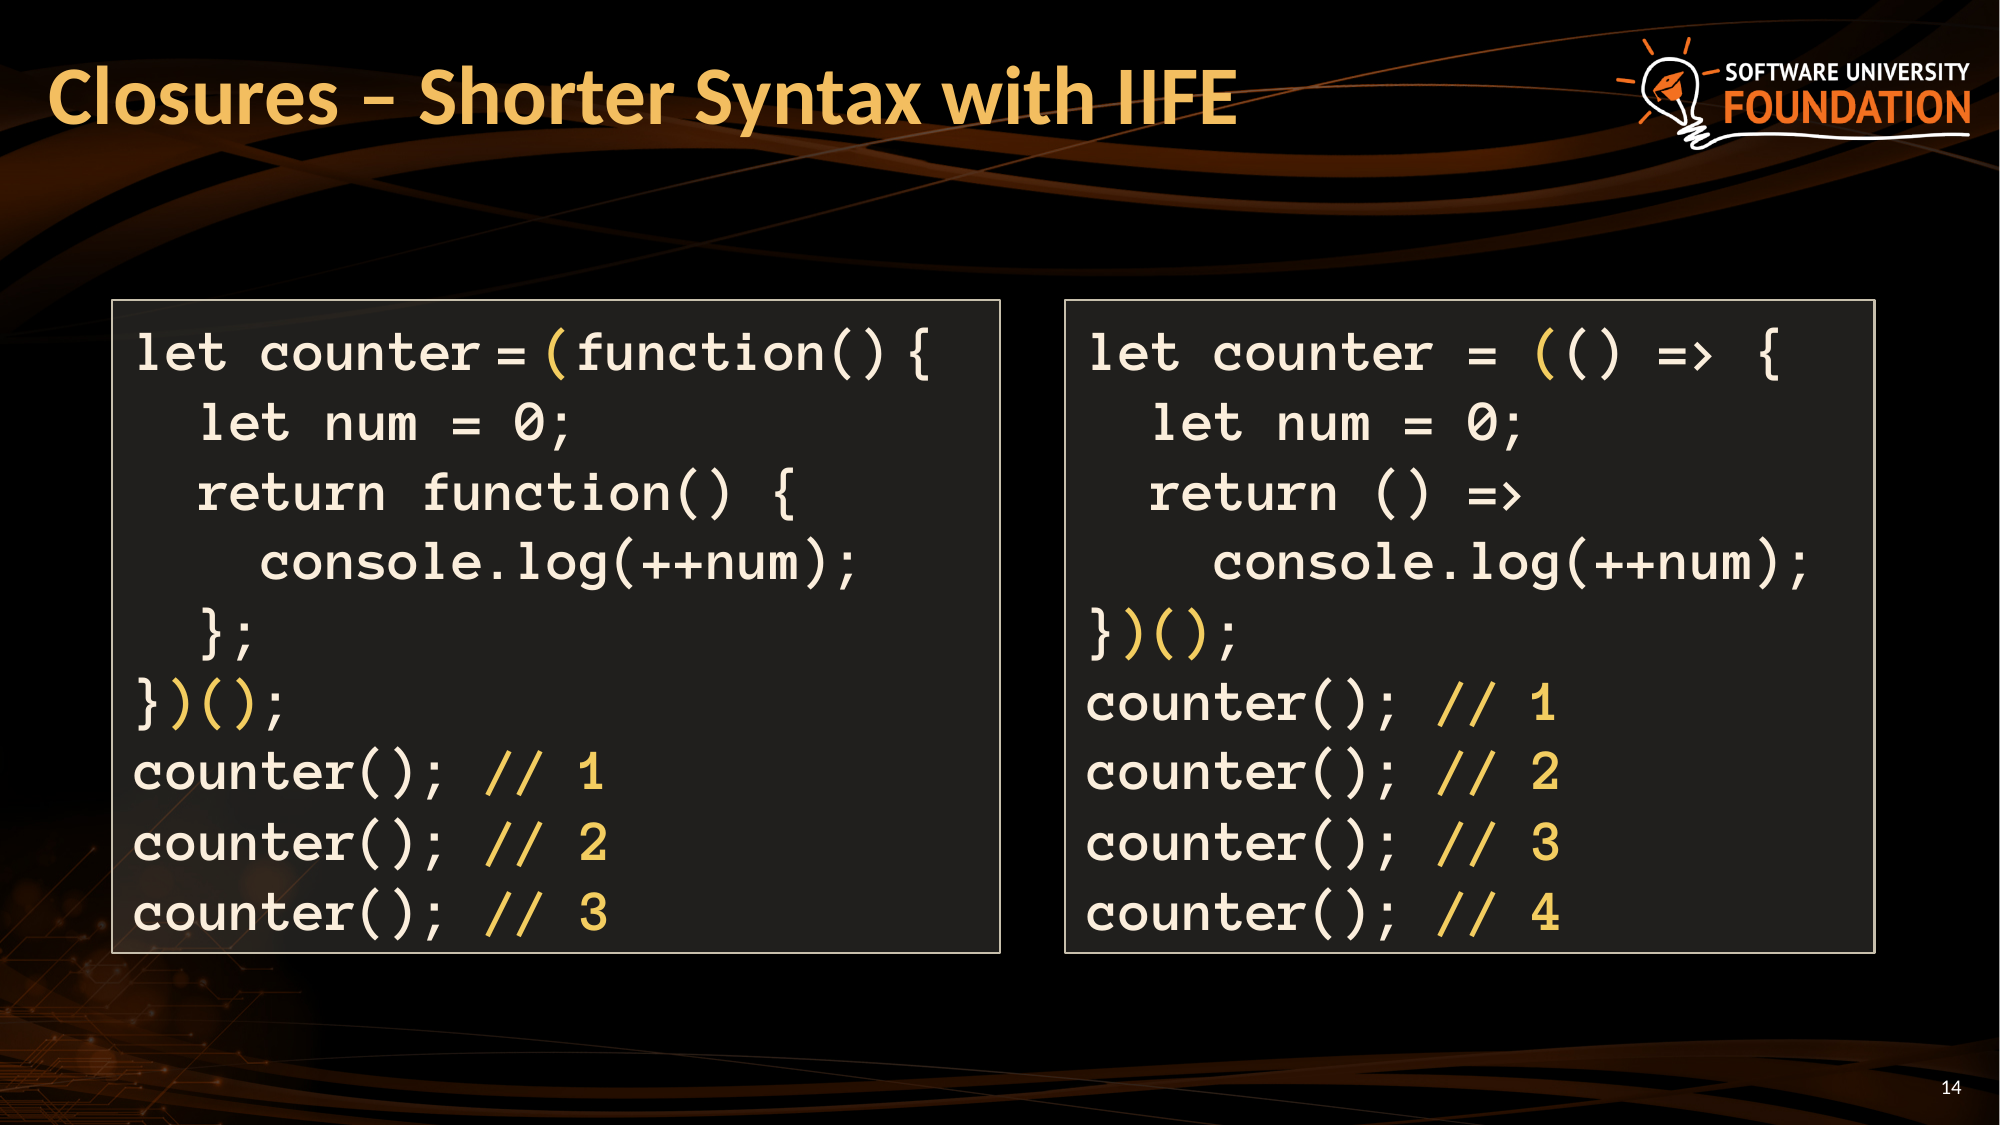

Closures – Shorter Syntax with IIFE
let counter = (function() {
  let num = 0;
  return function() {
    console.log(++num);
  };
})();
counter(); // 1
counter(); // 2
counter(); // 3
let counter = (() => {
  let num = 0;
  return () =>
    console.log(++num);
})();
counter(); // 1
counter(); // 2
counter(); // 3
counter(); // 4
14